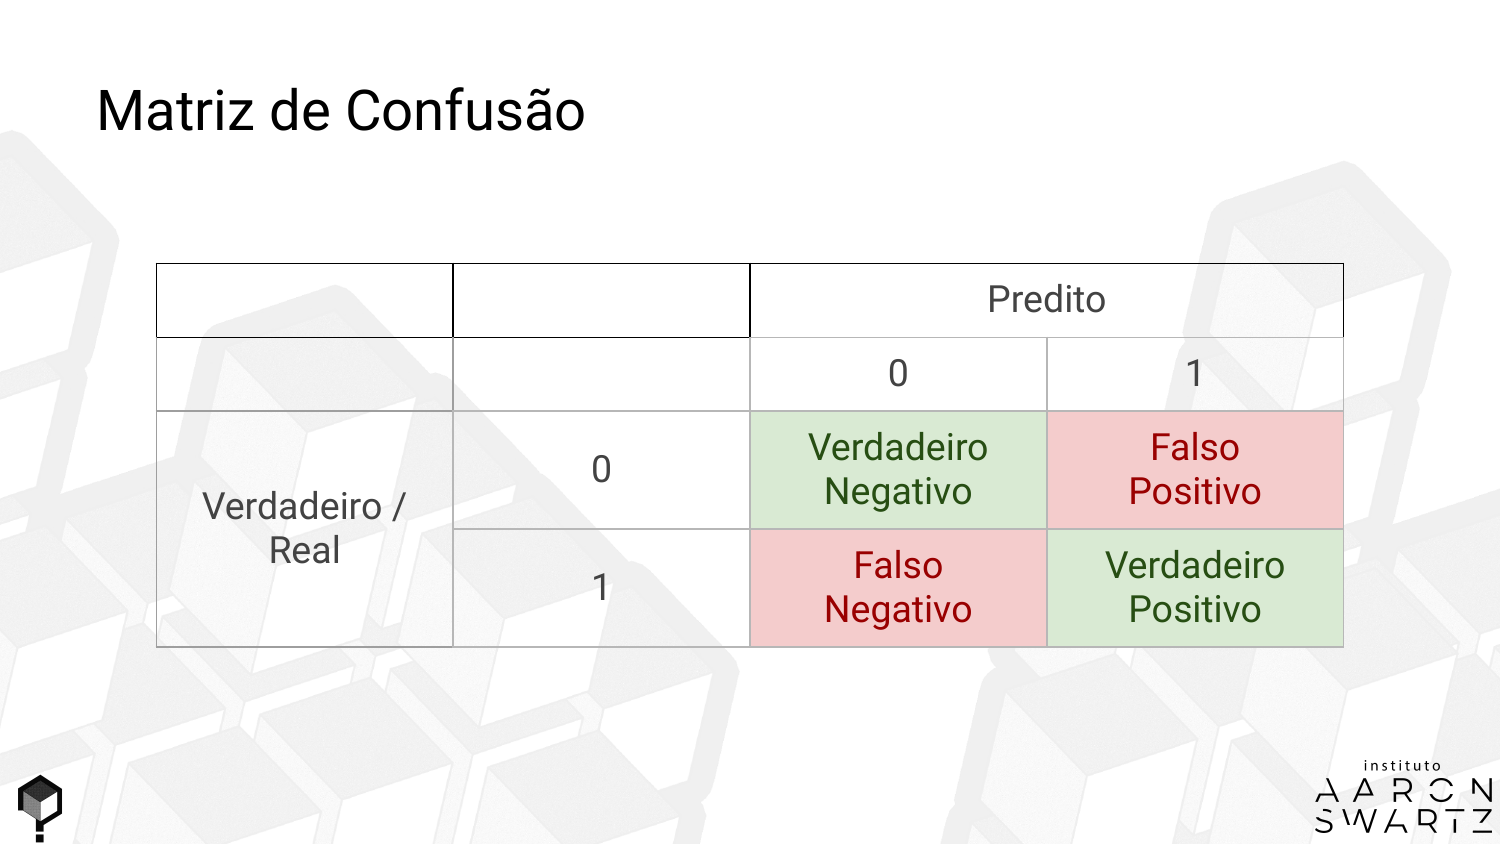

Matriz de Confusão
|  |  | Predito |  |
| --- | --- | --- | --- |
|  |  | 0 | 1 |
| Verdadeiro / Real | 0 | Verdadeiro Negativo | Falso Positivo |
|  | 1 | Falso Negativo | Verdadeiro Positivo |